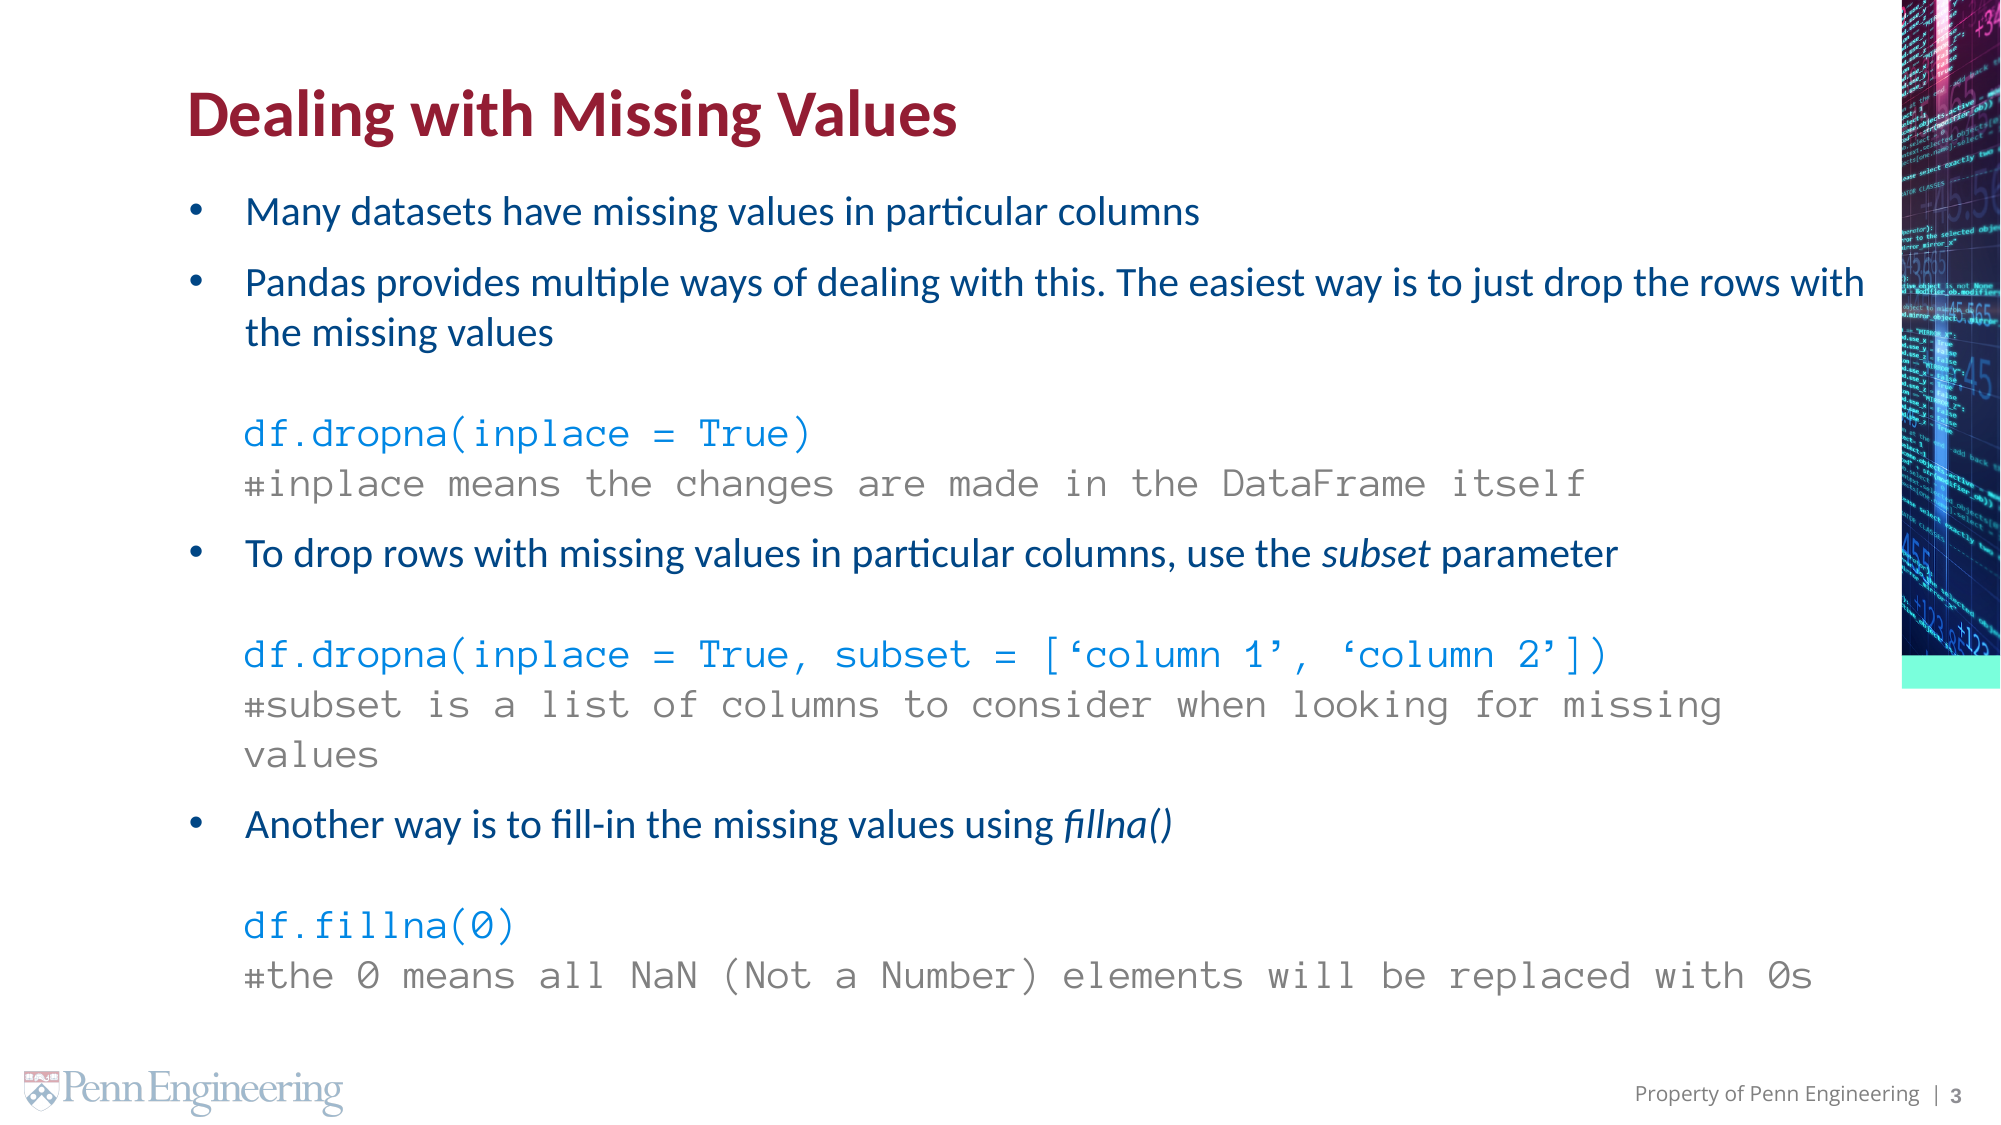

# Dealing with Missing Values
Many datasets have missing values in particular columns
Pandas provides multiple ways of dealing with this. The easiest way is to just drop the rows with the missing values
df.dropna(inplace = True)
#inplace means the changes are made in the DataFrame itself
To drop rows with missing values in particular columns, use the subset parameter
df.dropna(inplace = True, subset = [‘column 1’, ‘column 2’])
#subset is a list of columns to consider when looking for missing values
Another way is to fill-in the missing values using fillna()
df.fillna(0)
#the 0 means all NaN (Not a Number) elements will be replaced with 0s
3